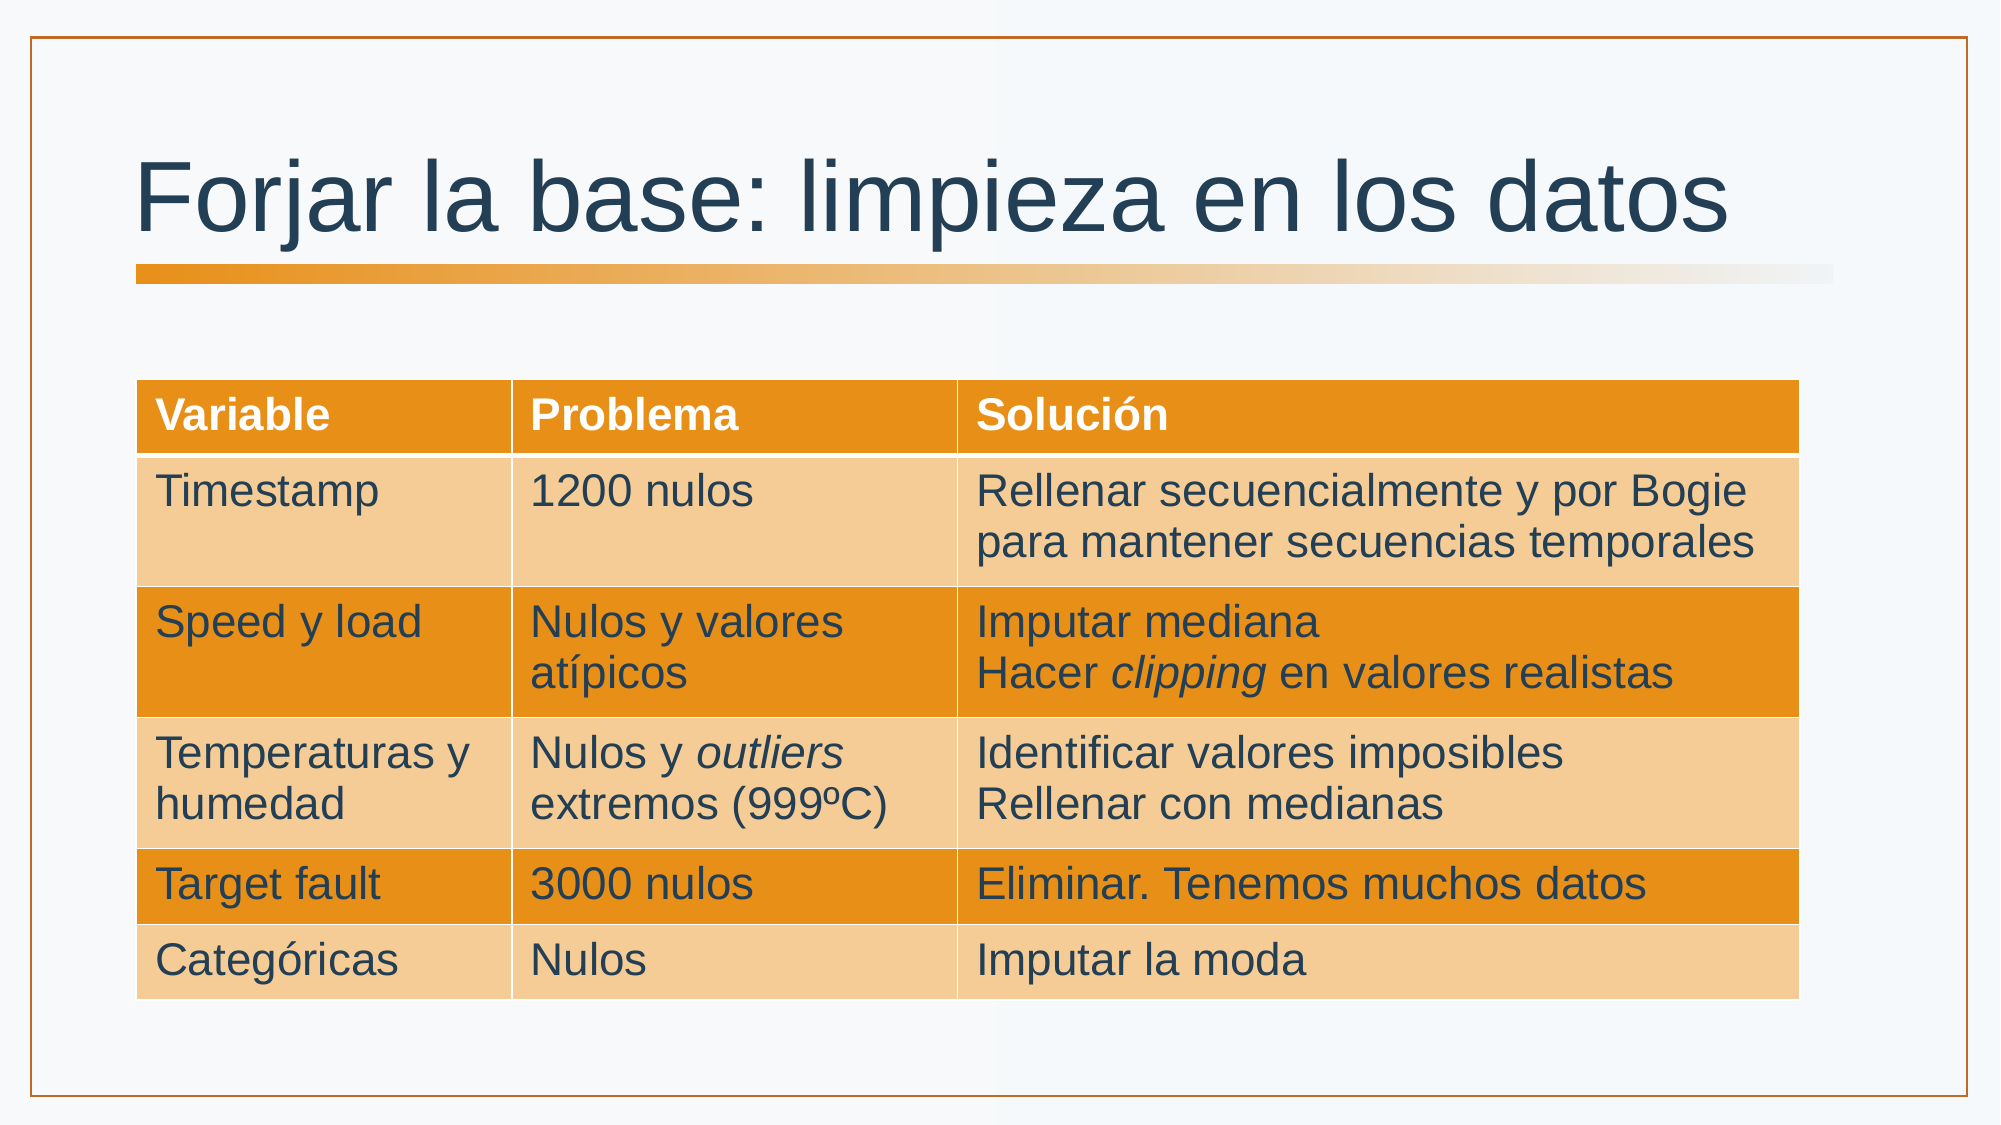

Forjar la base: limpieza en los datos

| Variable | Problema | Solución |
| --- | --- | --- |
| Timestamp | 1200 nulos | Rellenar secuencialmente y por Bogie para mantener secuencias temporales |
| Speed y load | Nulos y valores atípicos | Imputar mediana Hacer clipping en valores realistas |
| Temperaturas y humedad | Nulos y outliers extremos (999ºC) | Identificar valores imposibles Rellenar con medianas |
| Target fault | 3000 nulos | Eliminar. Tenemos muchos datos |
| Categóricas | Nulos | Imputar la moda |